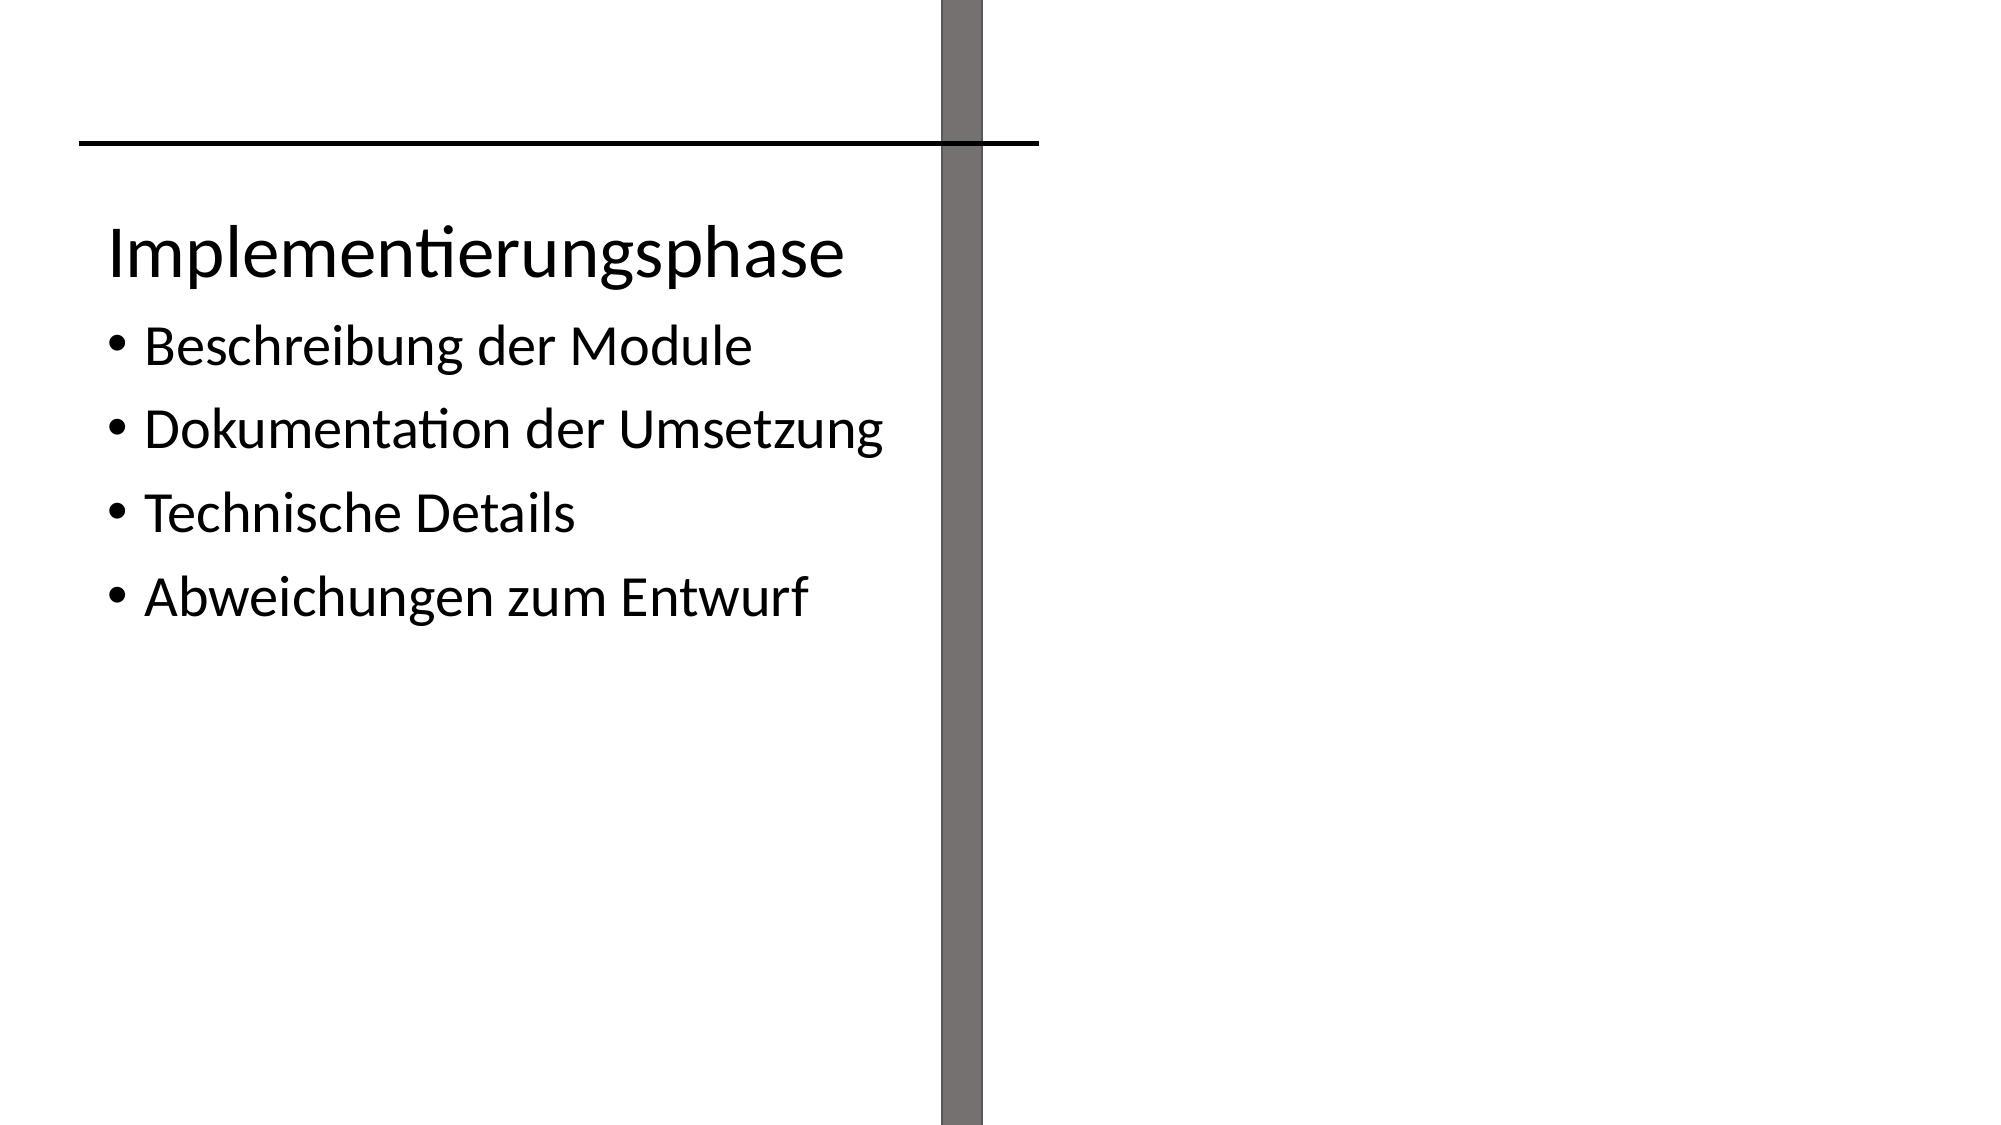

Implementierungsphase
Beschreibung der Module
Dokumentation der Umsetzung
Technische Details
Abweichungen zum Entwurf